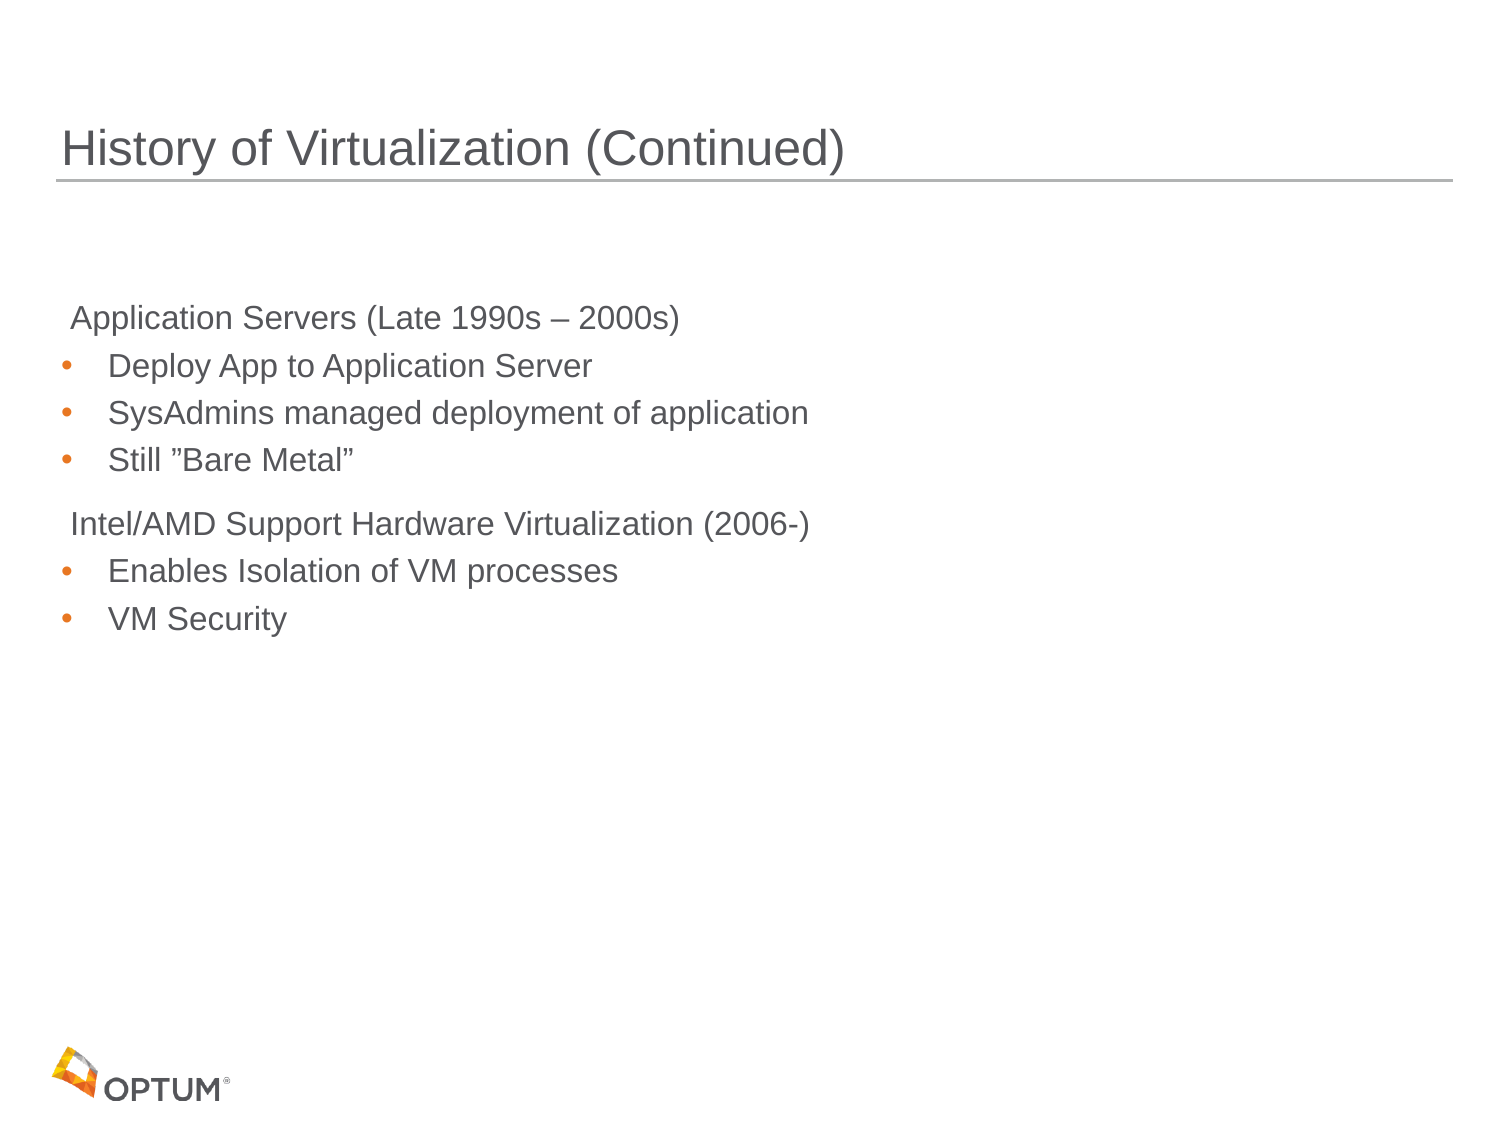

# History of Virtualization (Continued)
 Application Servers (Late 1990s – 2000s)
 Deploy App to Application Server
 SysAdmins managed deployment of application
 Still ”Bare Metal”
 Intel/AMD Support Hardware Virtualization (2006-)
 Enables Isolation of VM processes
 VM Security